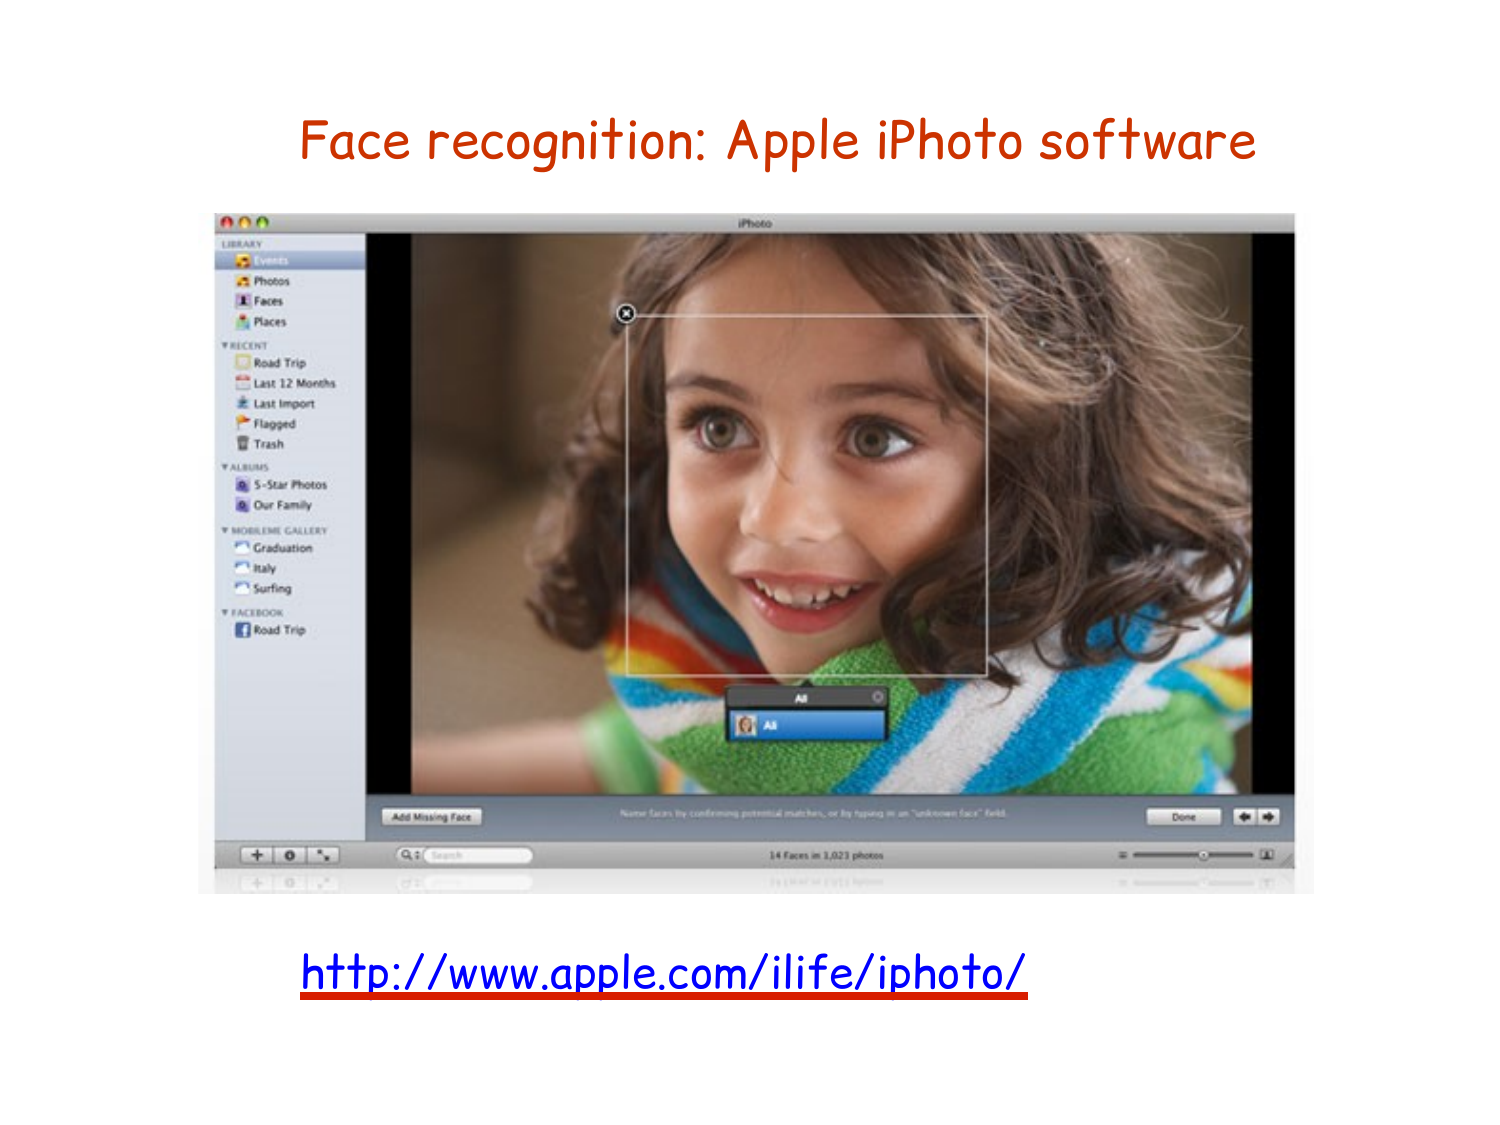

# Face recognition: Apple iPhoto software

http://www.apple.com/ilife/iphoto/